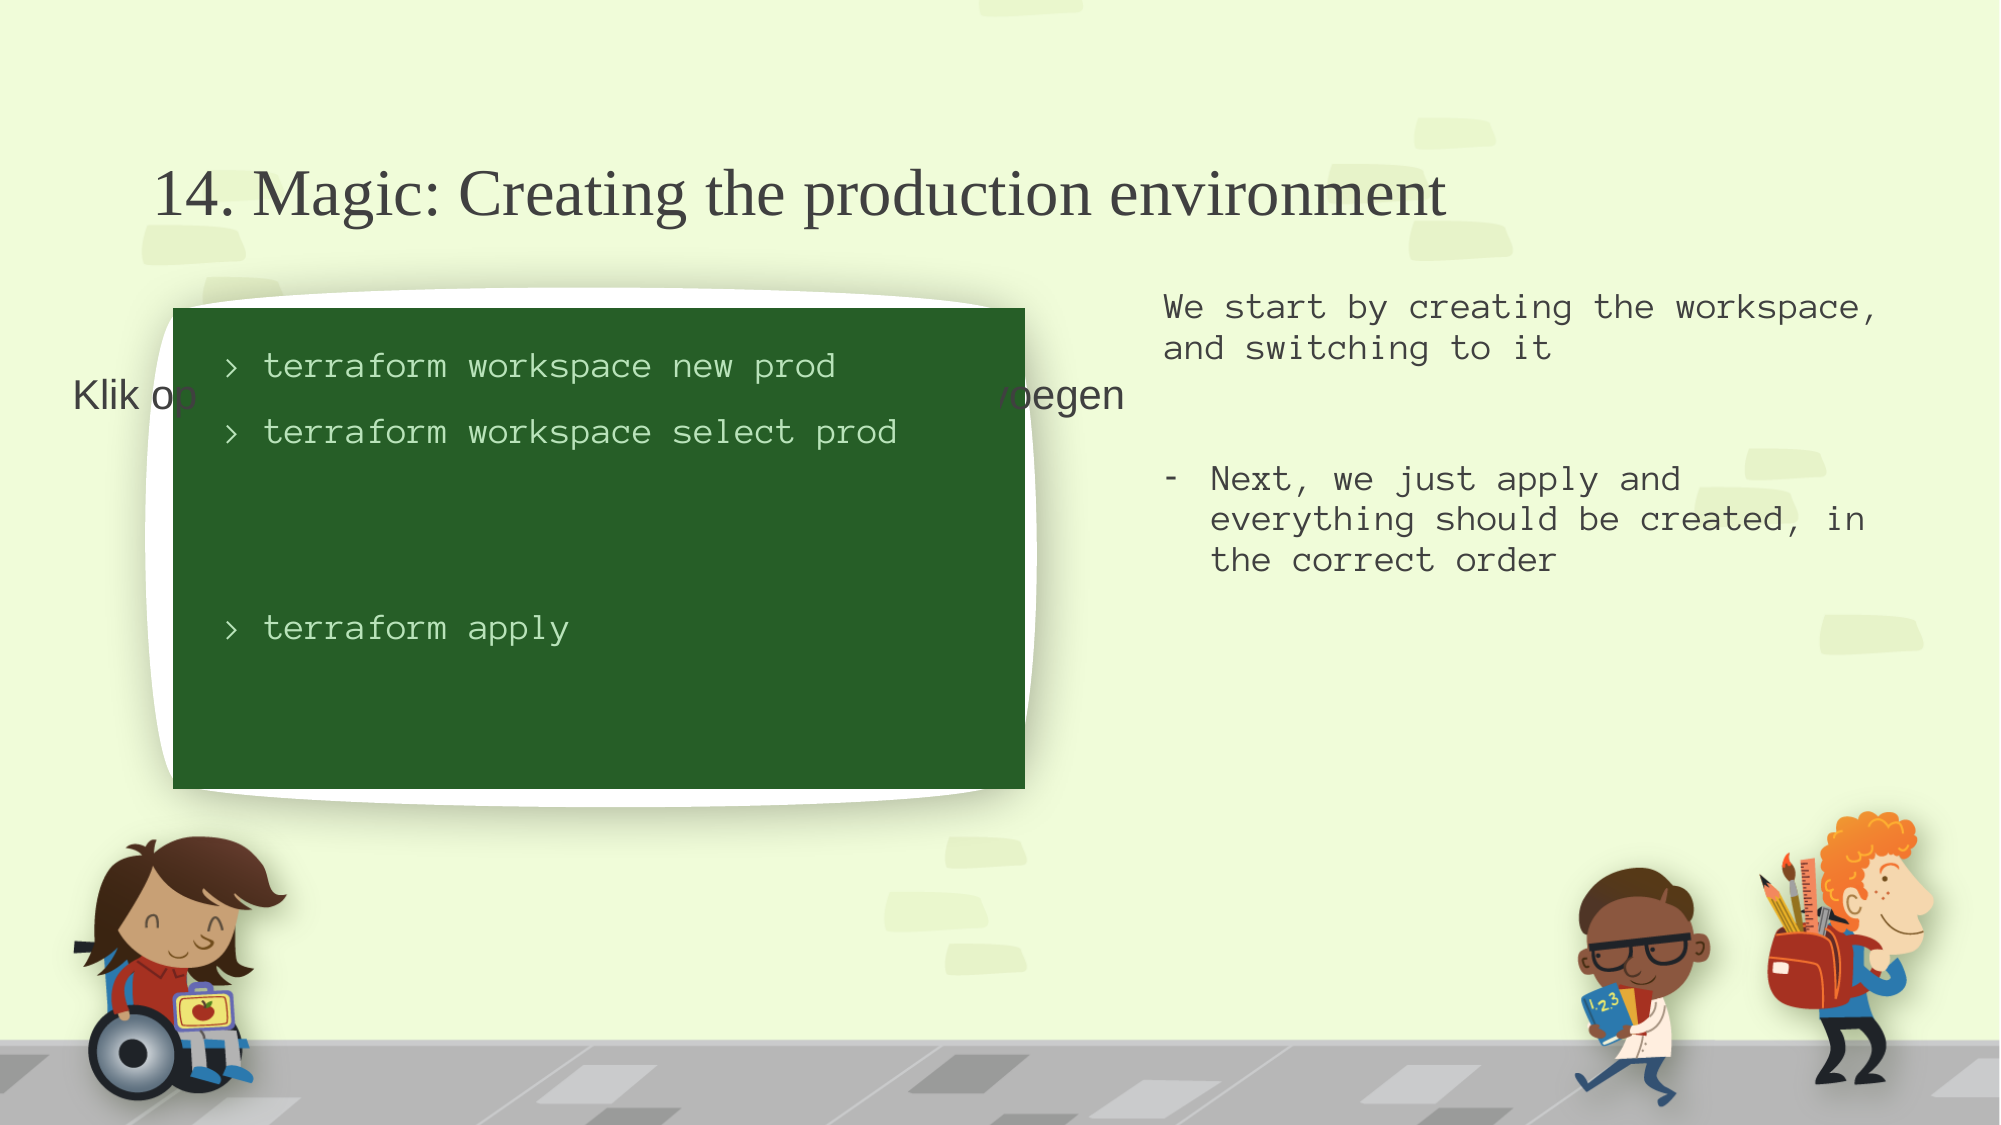

# 14. Magic: Creating the production environment
We start by creating the workspace, and switching to it

Next, we just apply and everything should be created, in the correct order

> terraform workspace new prod
> terraform workspace select prod

> terraform apply